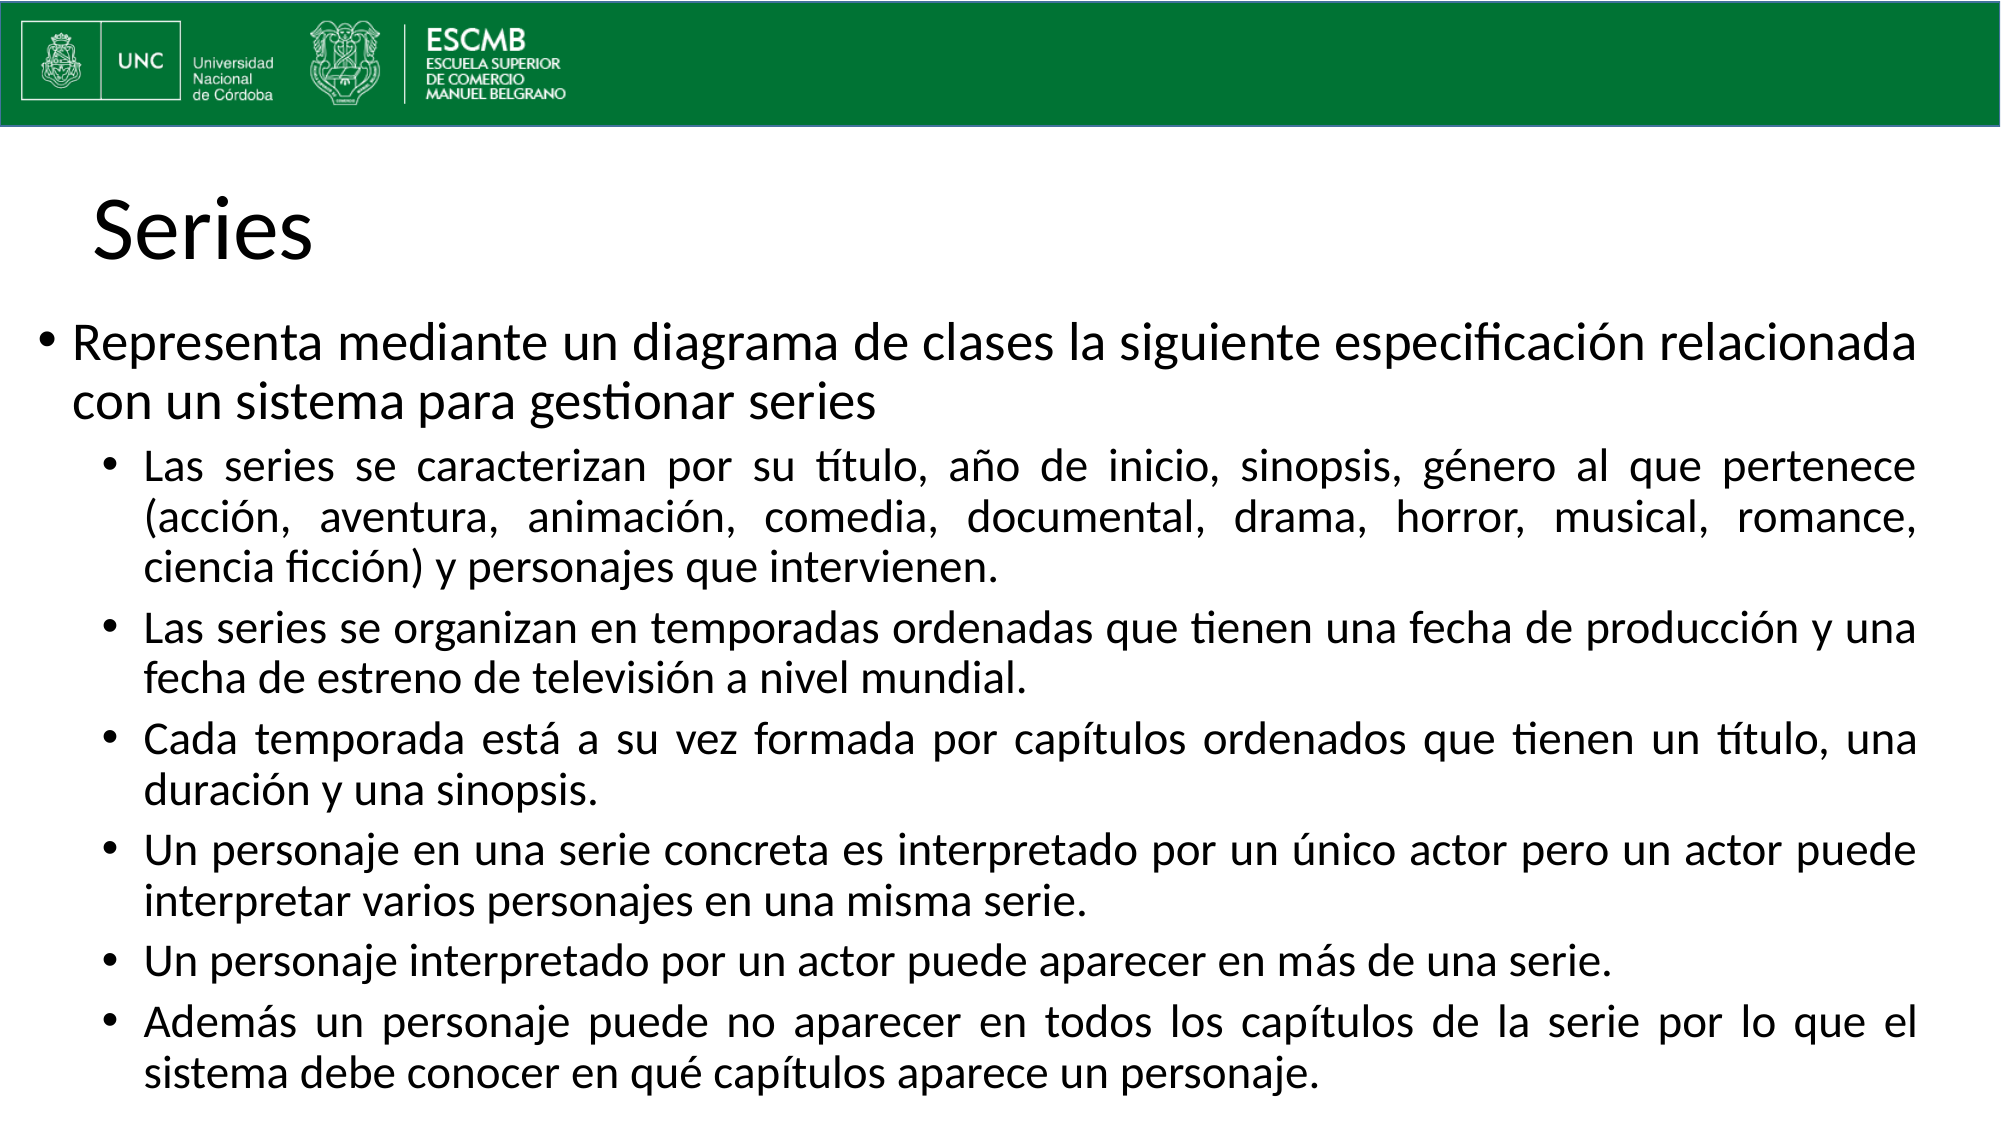

# Series

Representa mediante un diagrama de clases la siguiente especificación relacionada con un sistema para gestionar series
Las series se caracterizan por su título, año de inicio, sinopsis, género al que pertenece (acción, aventura, animación, comedia, documental, drama, horror, musical, romance, ciencia ficción) y personajes que intervienen.
Las series se organizan en temporadas ordenadas que tienen una fecha de producción y una fecha de estreno de televisión a nivel mundial.
Cada temporada está a su vez formada por capítulos ordenados que tienen un título, una duración y una sinopsis.
Un personaje en una serie concreta es interpretado por un único actor pero un actor puede interpretar varios personajes en una misma serie.
Un personaje interpretado por un actor puede aparecer en más de una serie.
Además un personaje puede no aparecer en todos los capítulos de la serie por lo que el sistema debe conocer en qué capítulos aparece un personaje.